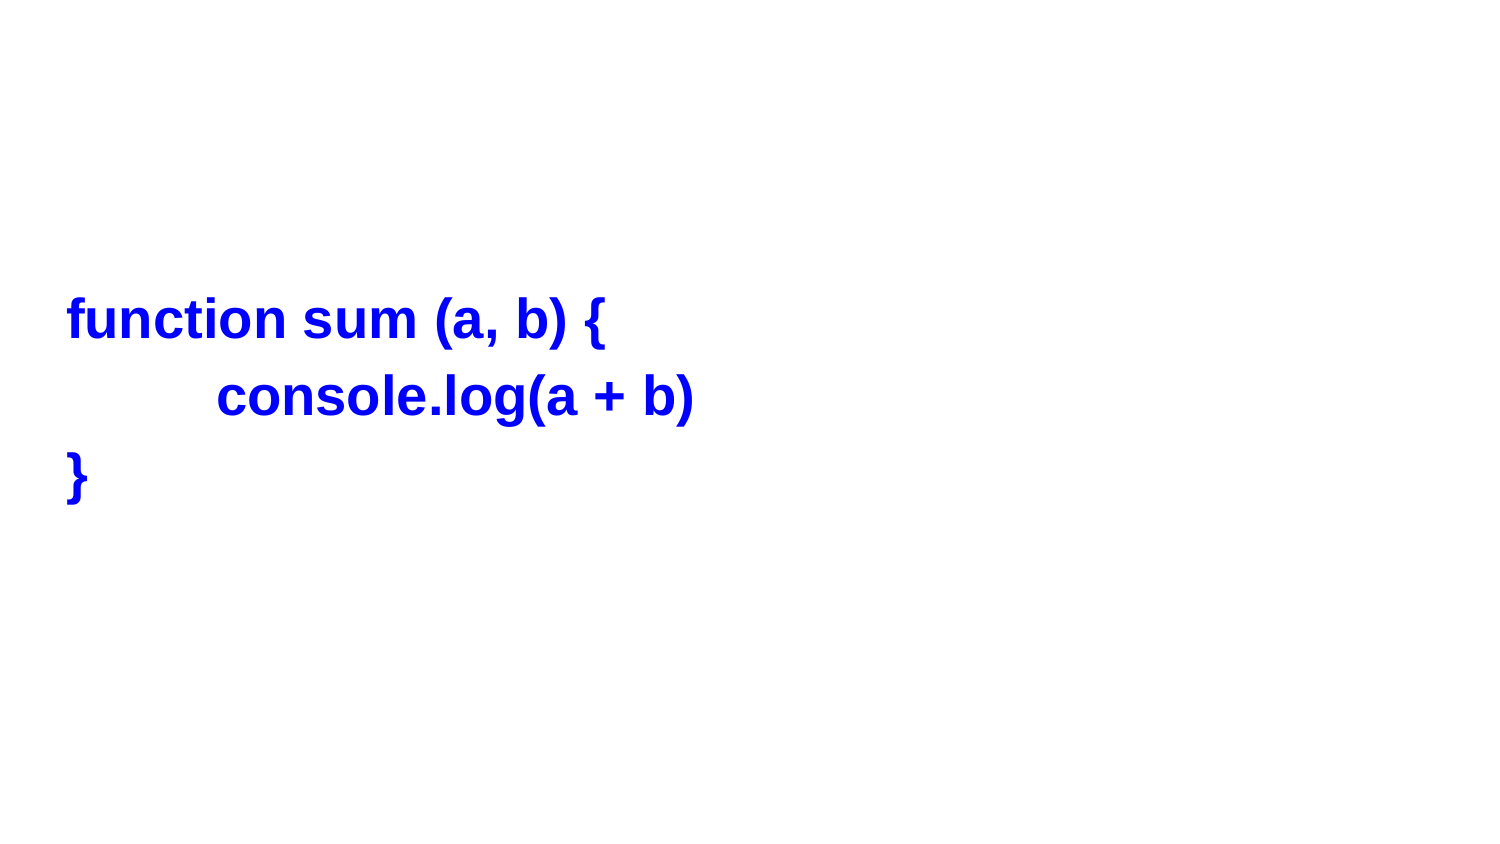

function sum (a, b) {
	console.log(a + b)
}